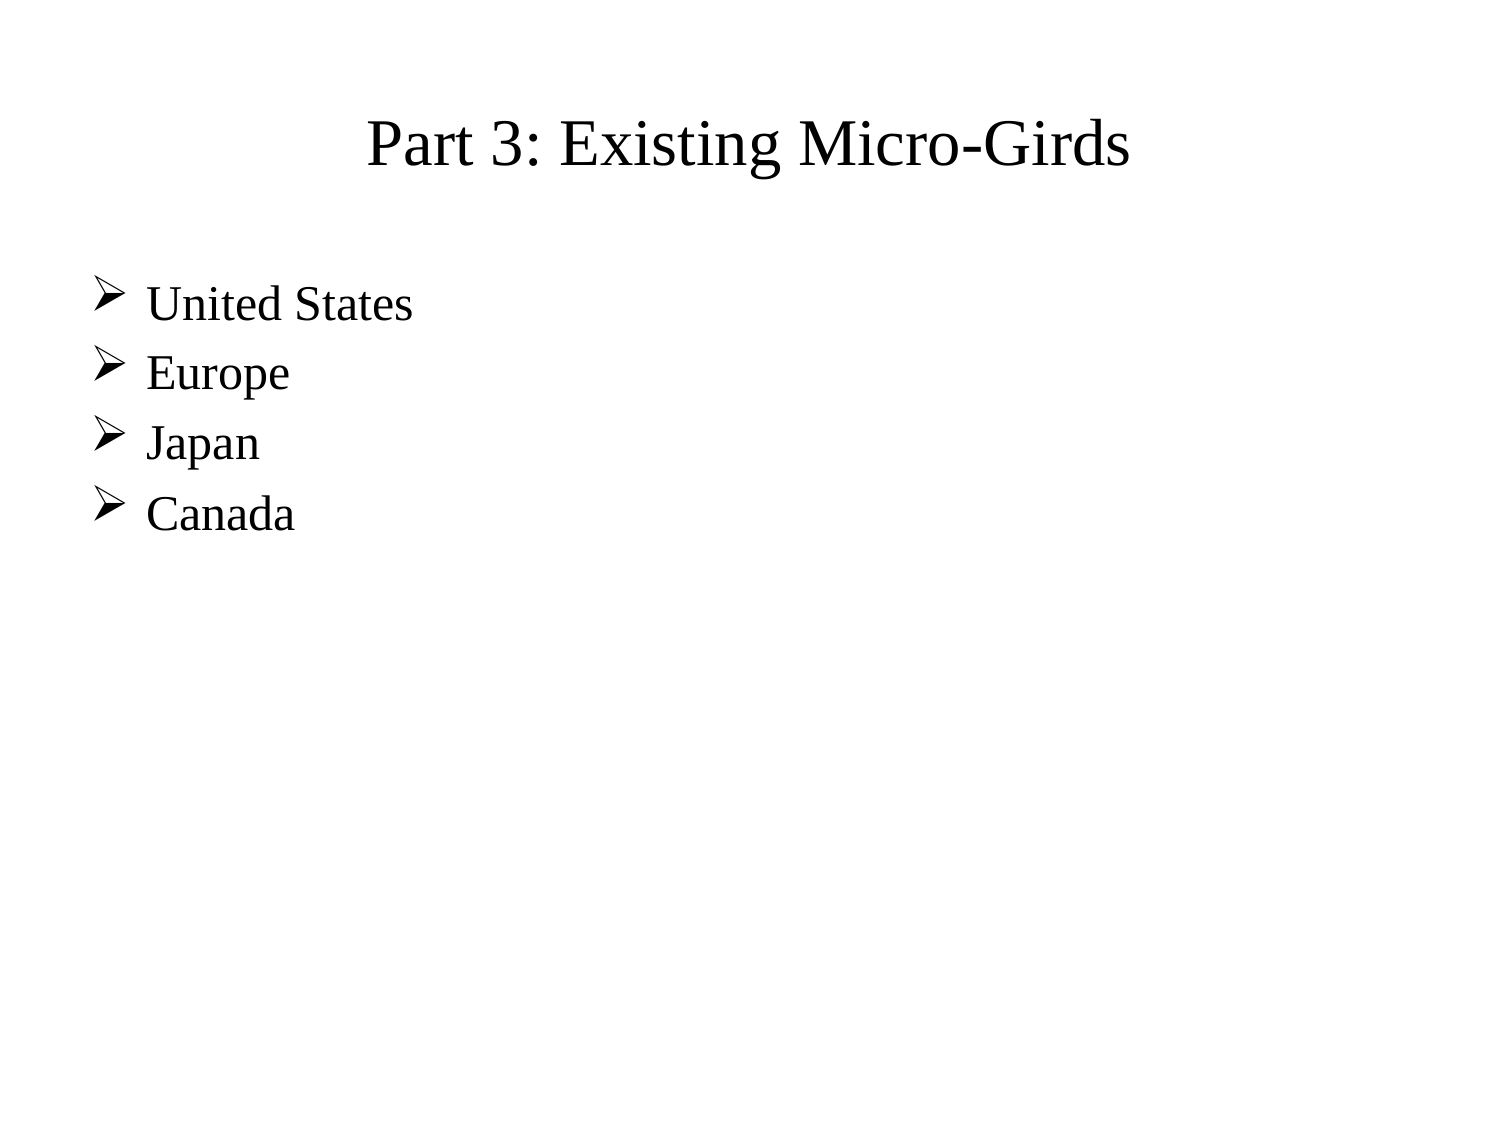

# Part 3: Existing Micro-Girds
United States
Europe
Japan
Canada